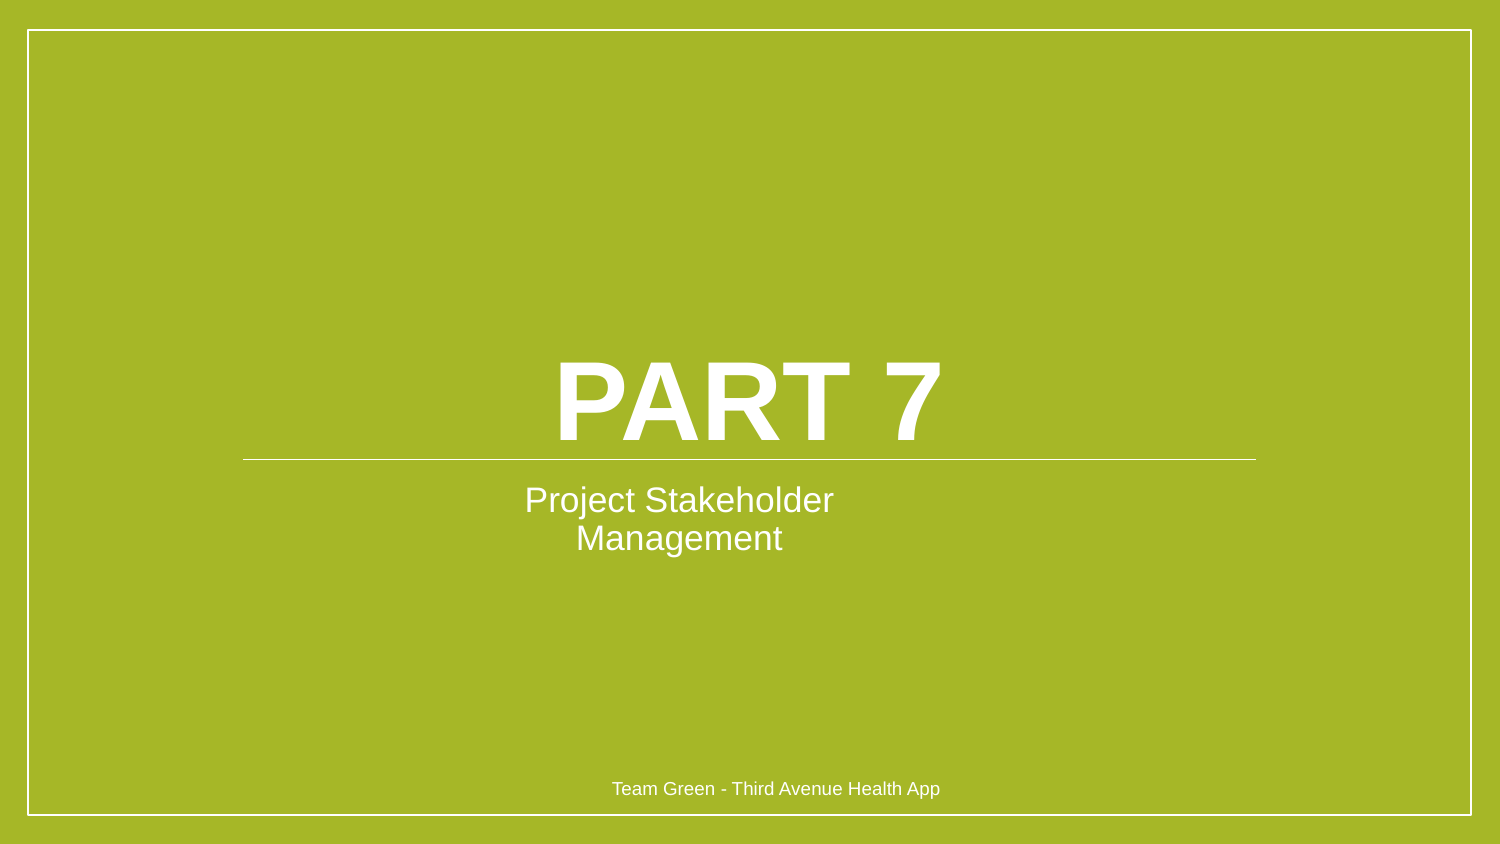

# PART 7
Project Stakeholder Management

Team Green - Third Avenue Health App